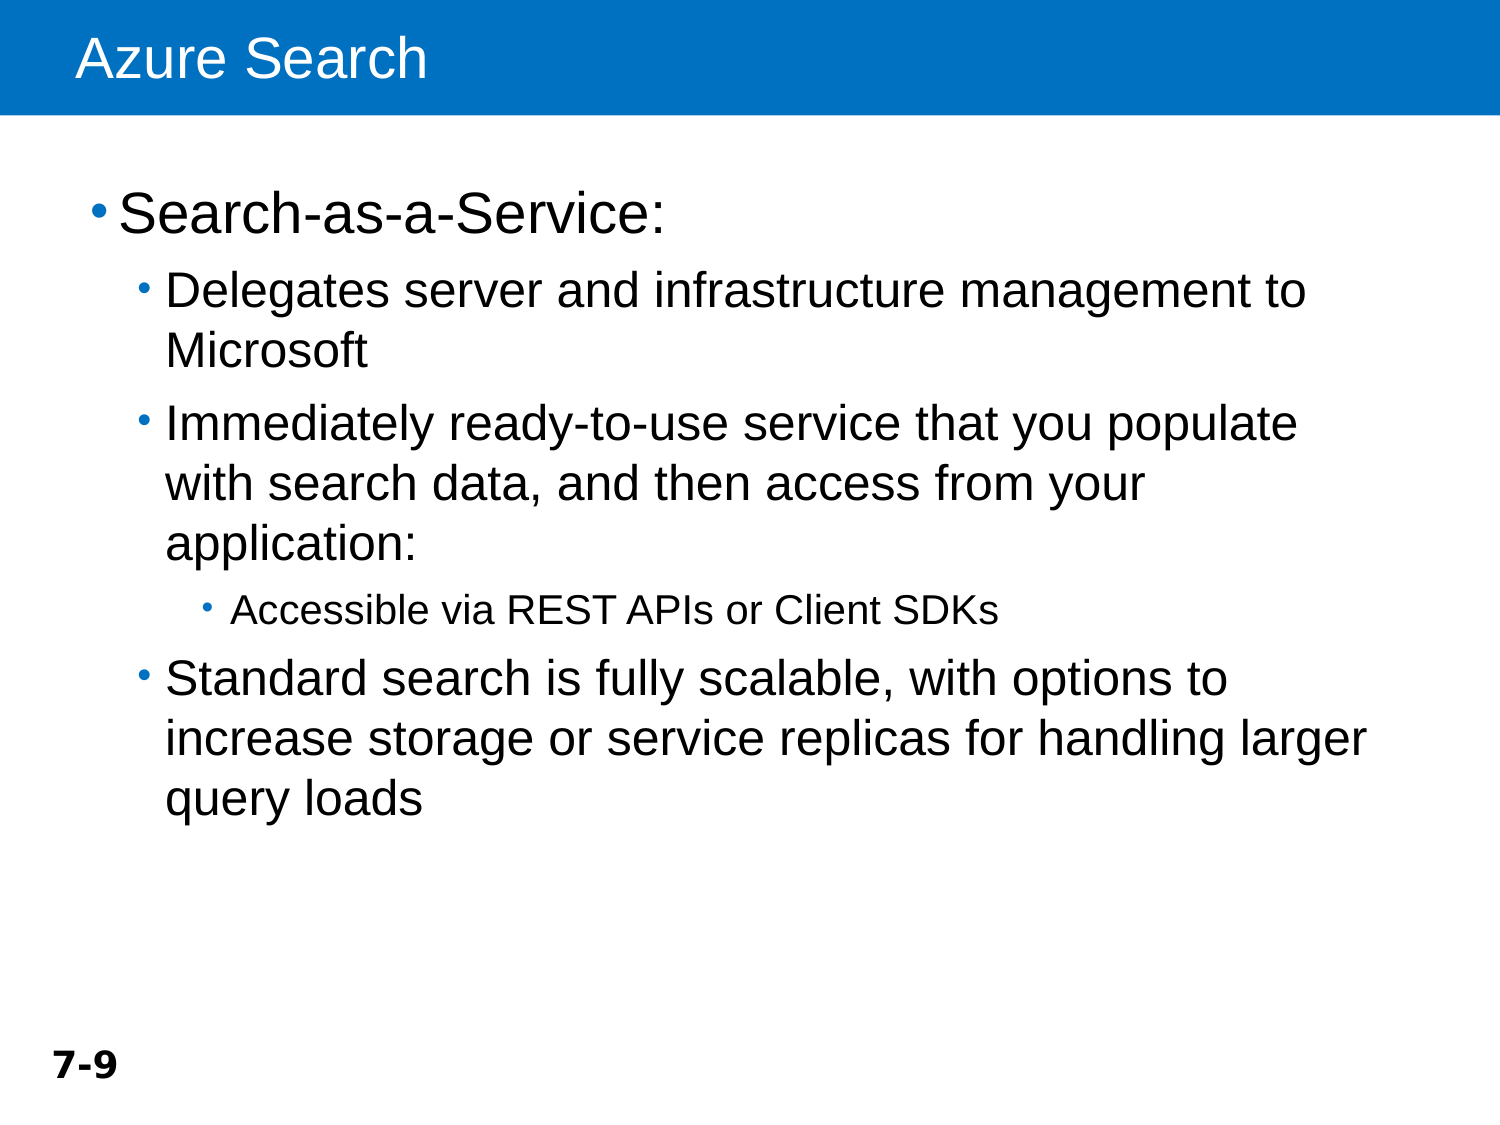

# Azure Search
Search-as-a-Service:
Delegates server and infrastructure management to Microsoft
Immediately ready-to-use service that you populate with search data, and then access from your application:
Accessible via REST APIs or Client SDKs
Standard search is fully scalable, with options to increase storage or service replicas for handling larger query loads

7-9